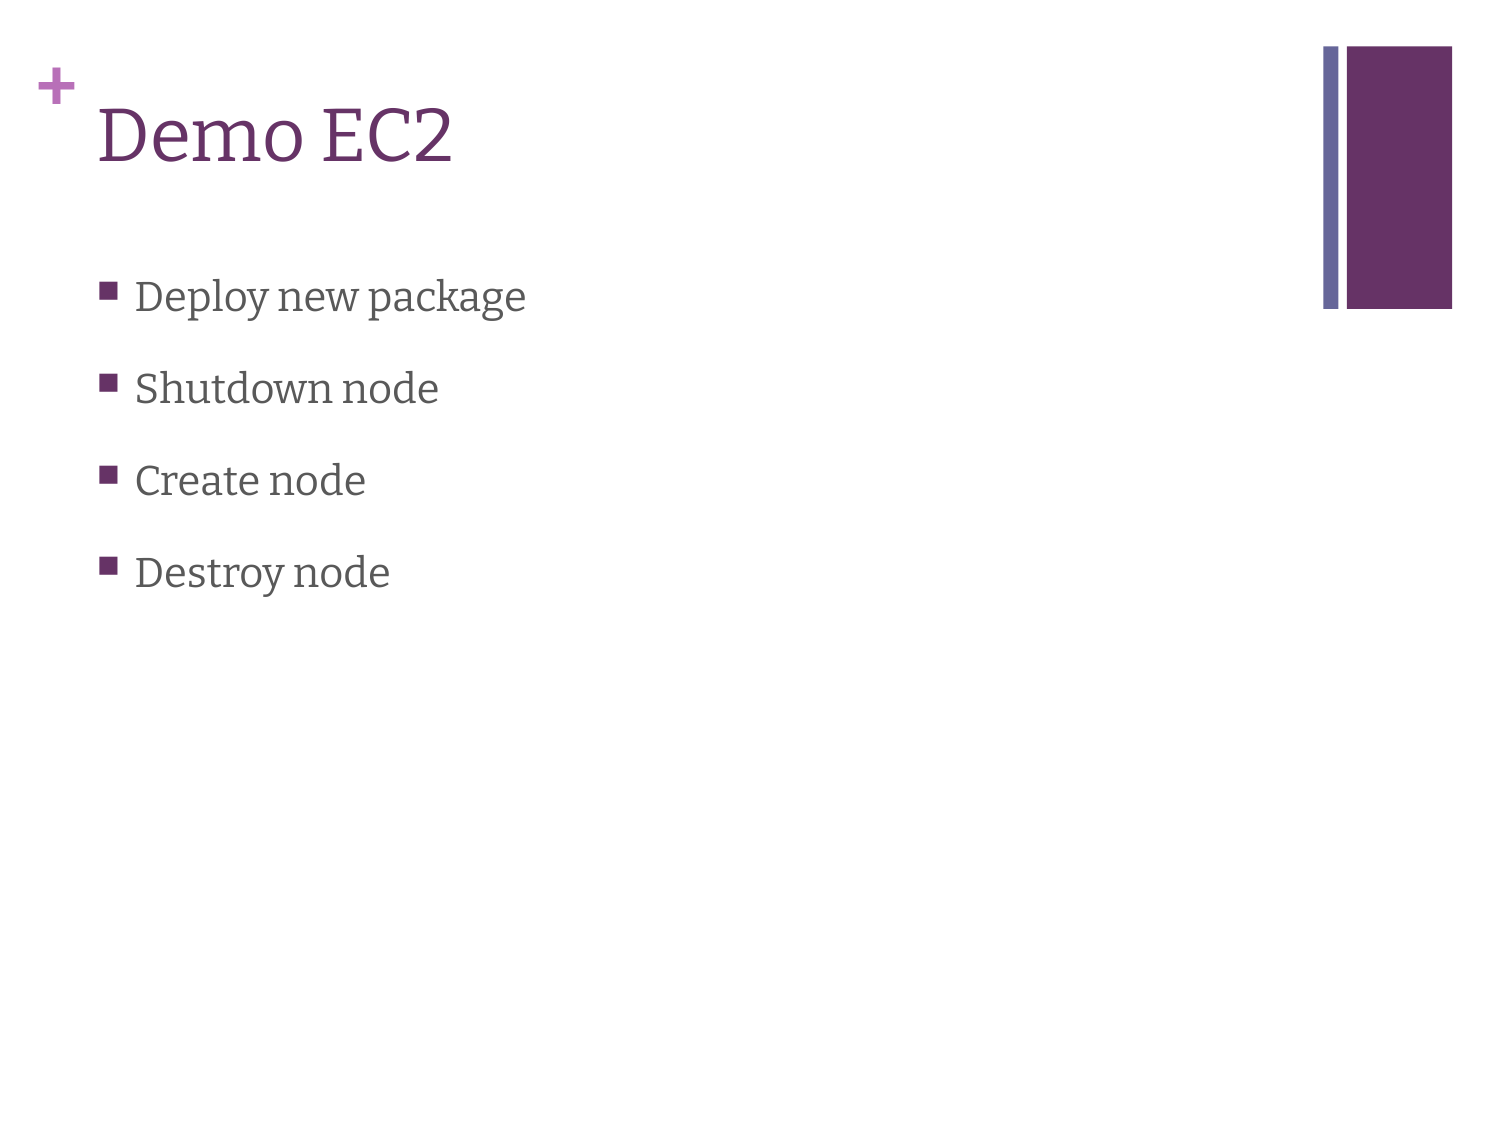

# Demo EC2
Deploy new package
Shutdown node
Create node
Destroy node